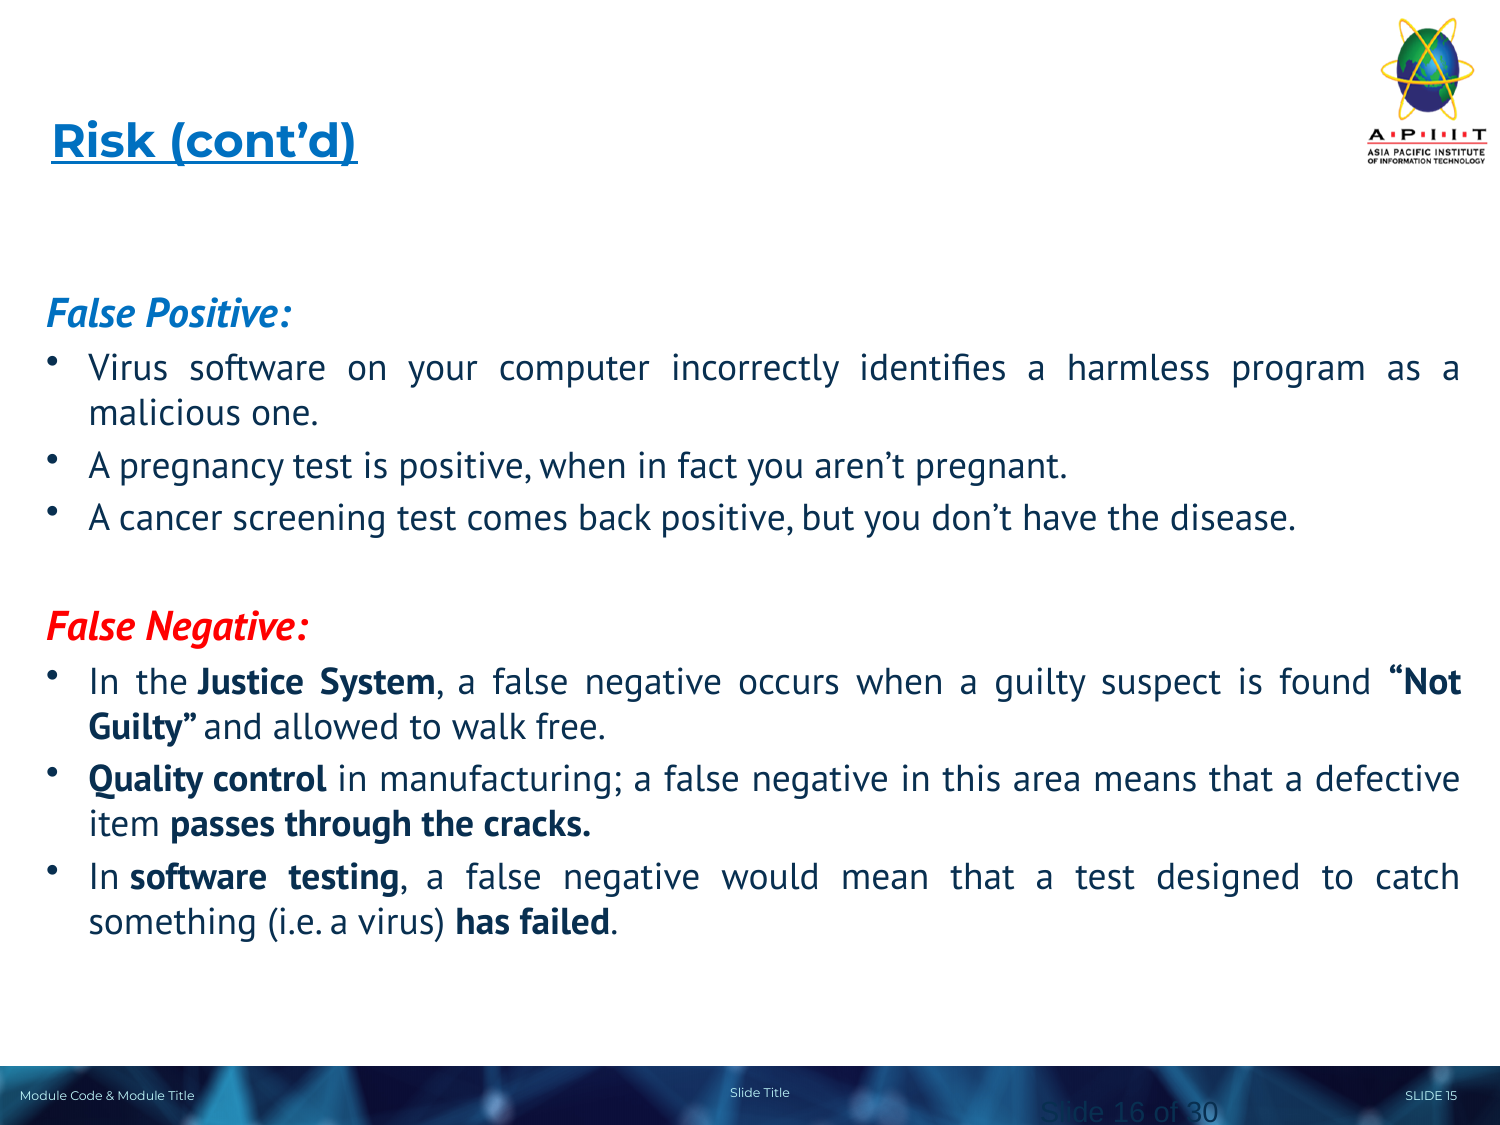

# Risk (cont’d)
False Positive:
Virus software on your computer incorrectly identifies a harmless program as a malicious one.
A pregnancy test is positive, when in fact you aren’t pregnant.
A cancer screening test comes back positive, but you don’t have the disease.

False Negative:
In the Justice System, a false negative occurs when a guilty suspect is found “Not Guilty” and allowed to walk free.
Quality control in manufacturing; a false negative in this area means that a defective item passes through the cracks.
In software testing, a false negative would mean that a test designed to catch something (i.e. a virus) has failed.

Slide 16 of 30